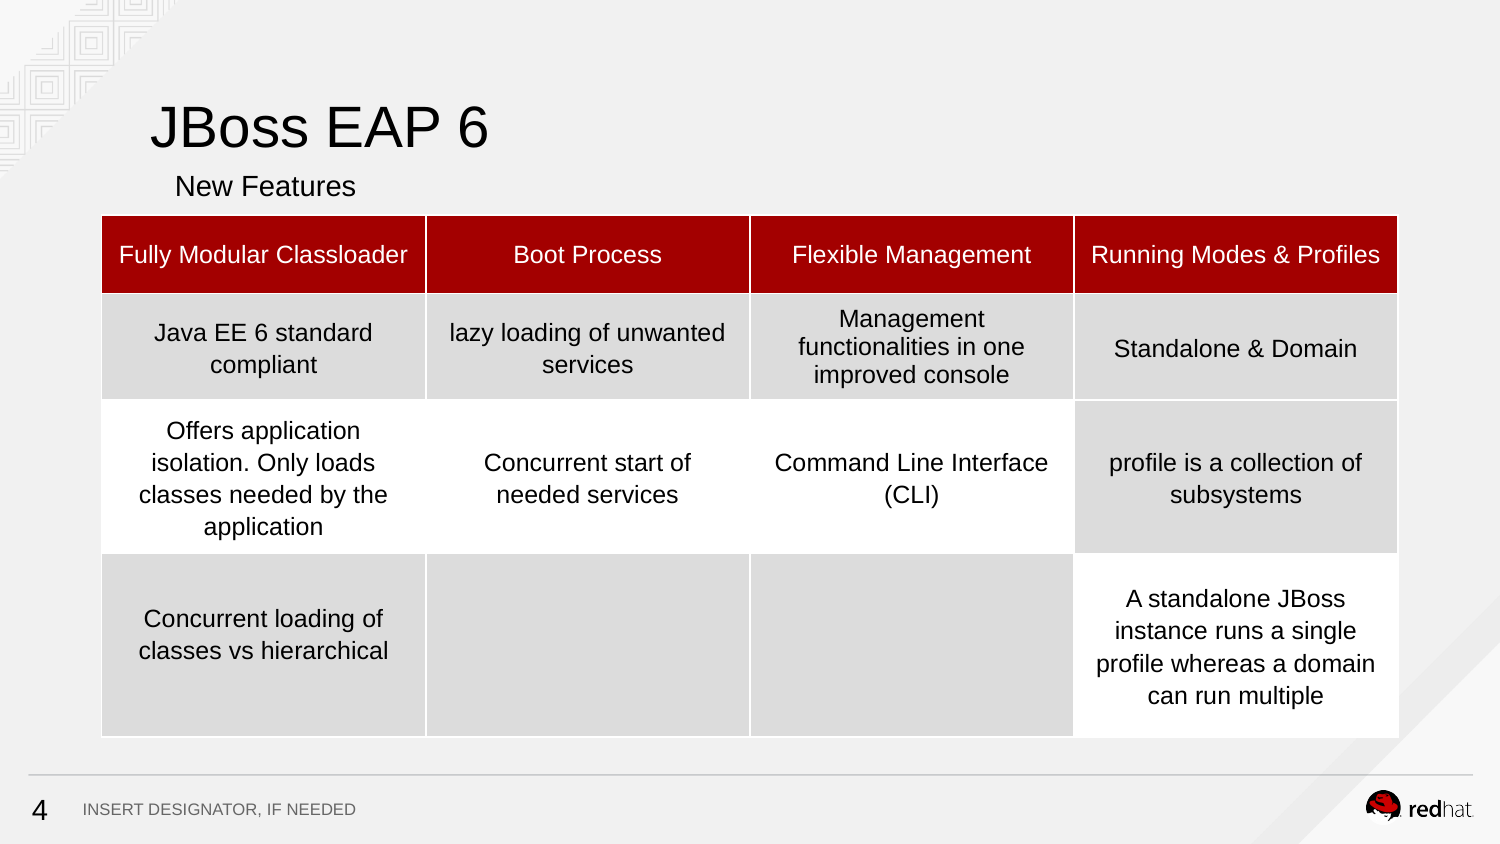

# JBoss EAP 6
New Features
| Fully Modular Classloader | Boot Process | Flexible Management | Running Modes & Profiles |
| --- | --- | --- | --- |
| Java EE 6 standard compliant | lazy loading of unwanted services | Management functionalities in one improved console | Standalone & Domain |
| Offers application isolation. Only loads classes needed by the application | Concurrent start of needed services | Command Line Interface (CLI) | profile is a collection of subsystems |
| Concurrent loading of classes vs hierarchical |  |  | A standalone JBoss instance runs a single profile whereas a domain can run multiple |
4